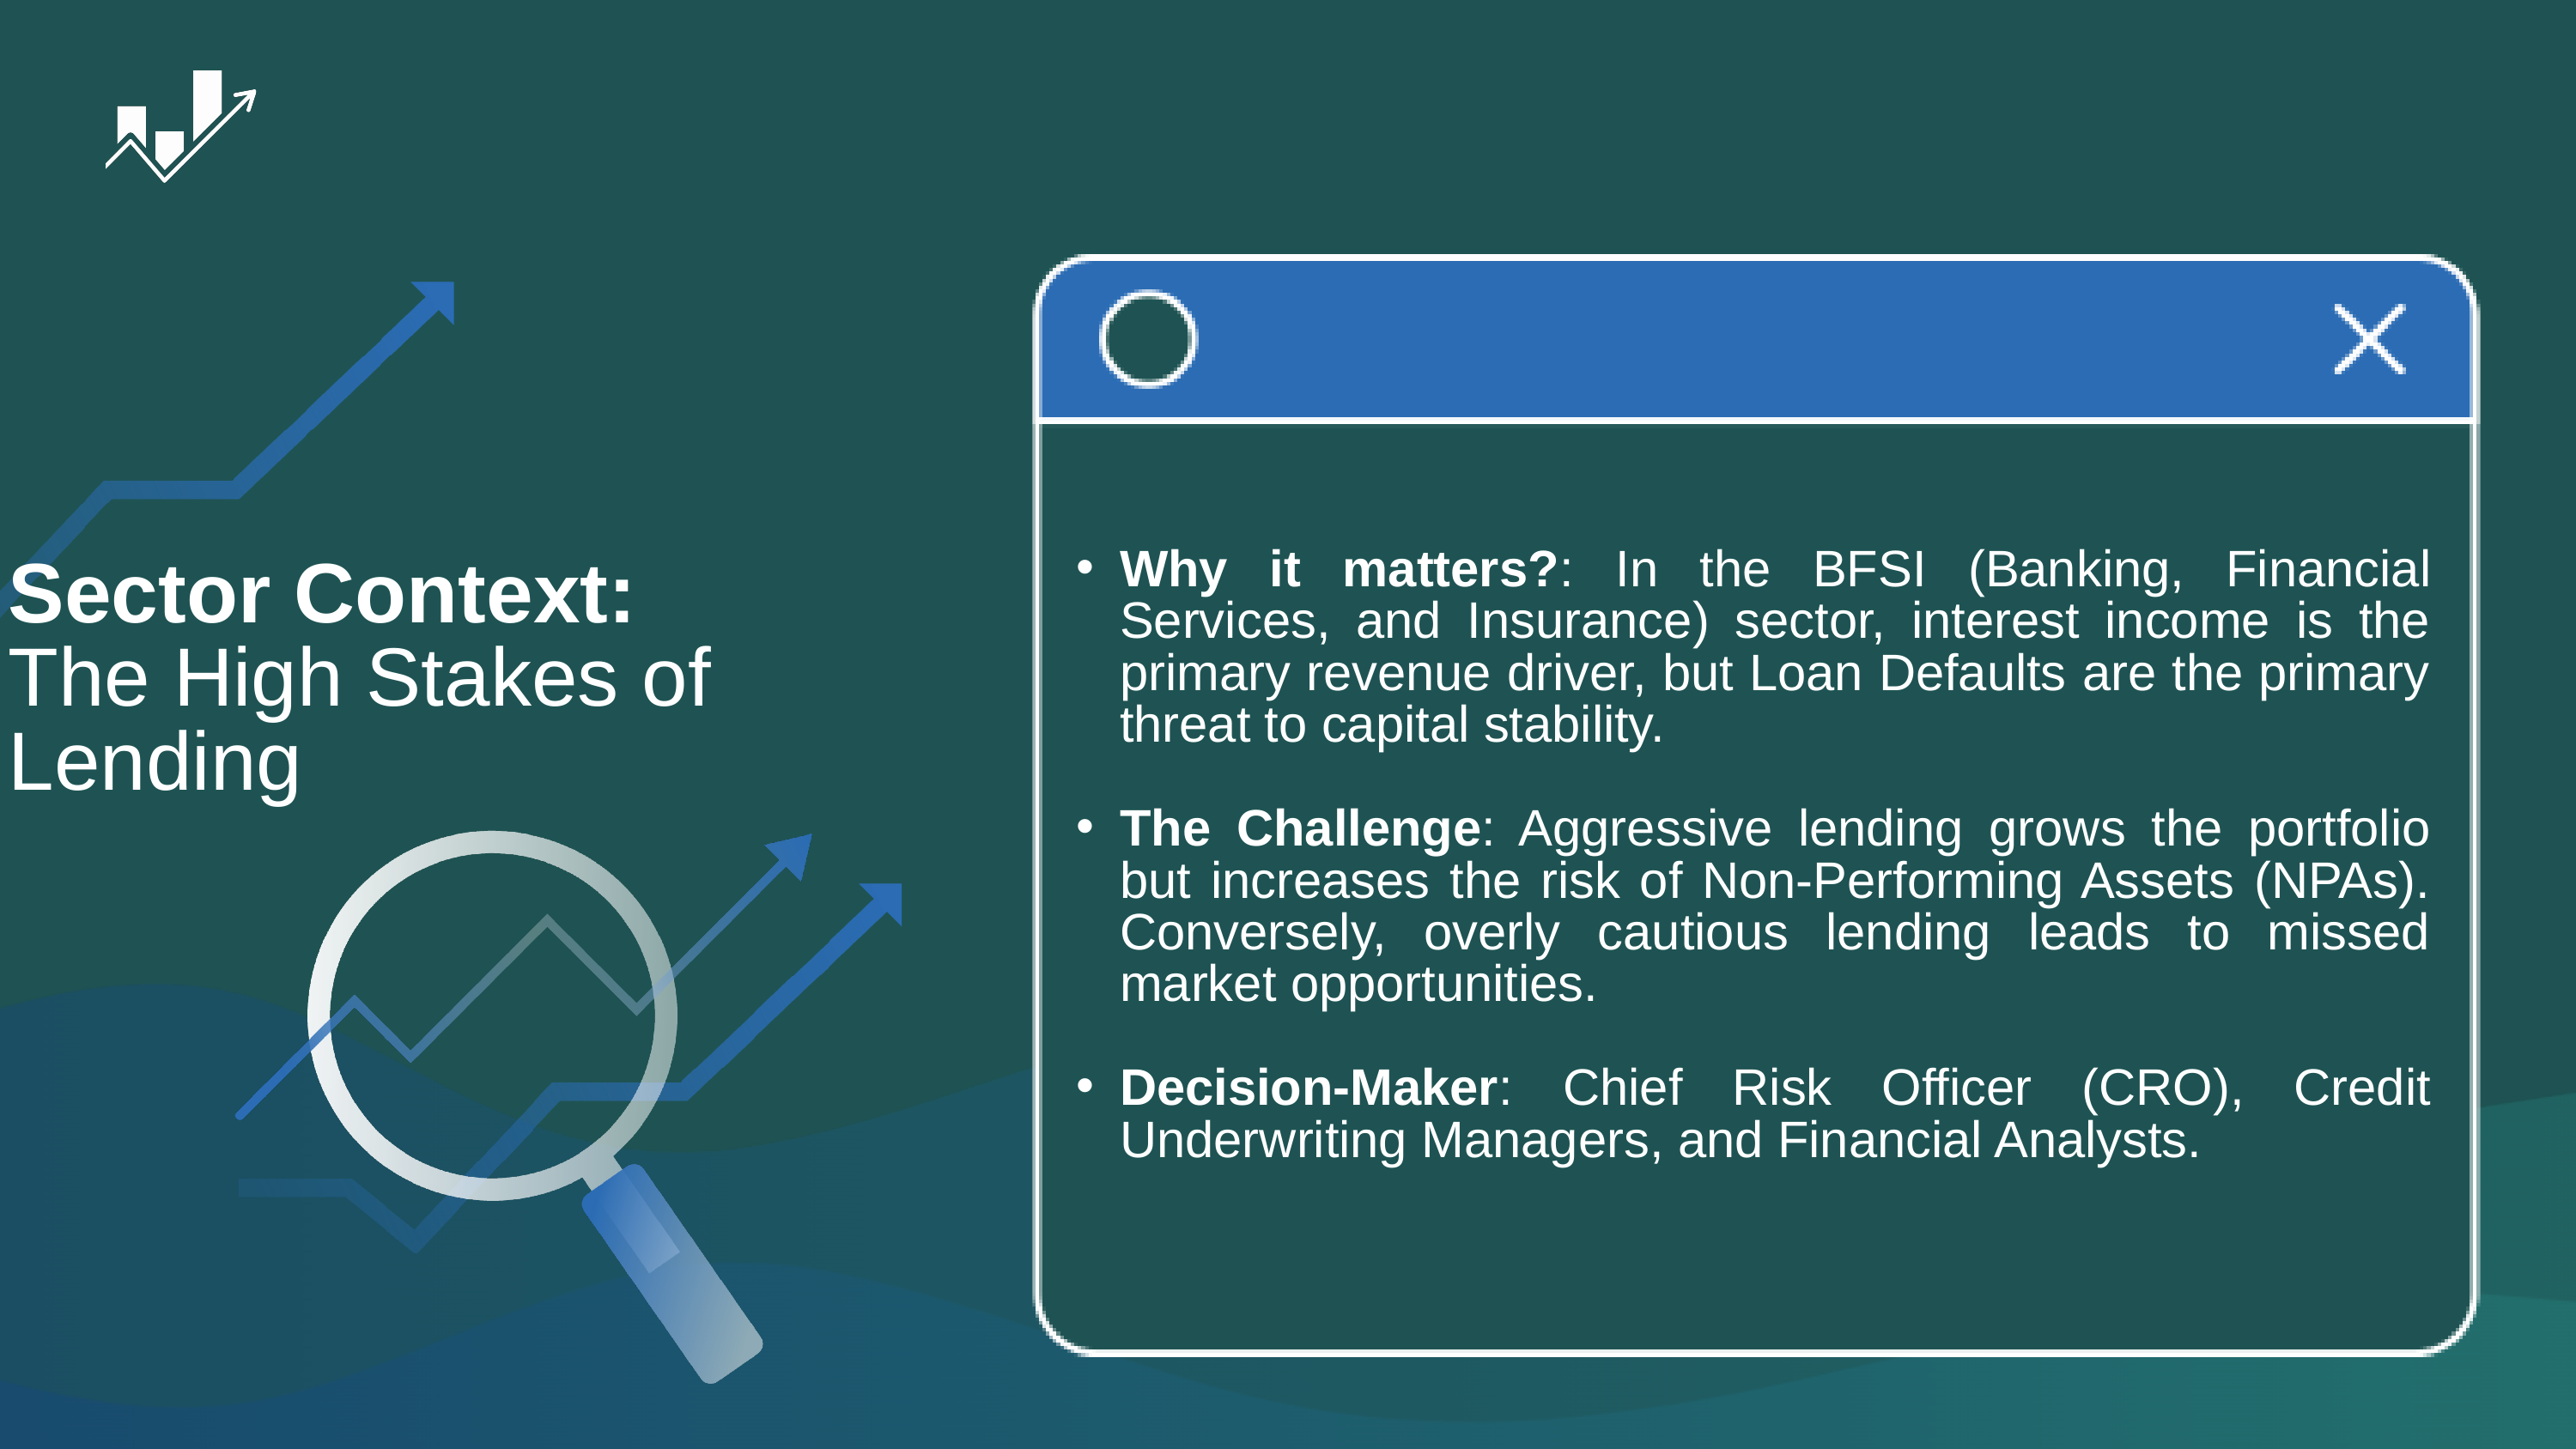

Why it matters?: In the BFSI (Banking, Financial Services, and Insurance) sector, interest income is the primary revenue driver, but Loan Defaults are the primary threat to capital stability.

The Challenge: Aggressive lending grows the portfolio but increases the risk of Non-Performing Assets (NPAs). Conversely, overly cautious lending leads to missed market opportunities.

Decision-Maker: Chief Risk Officer (CRO), Credit Underwriting Managers, and Financial Analysts.

Sector Context:
The High Stakes of Lending